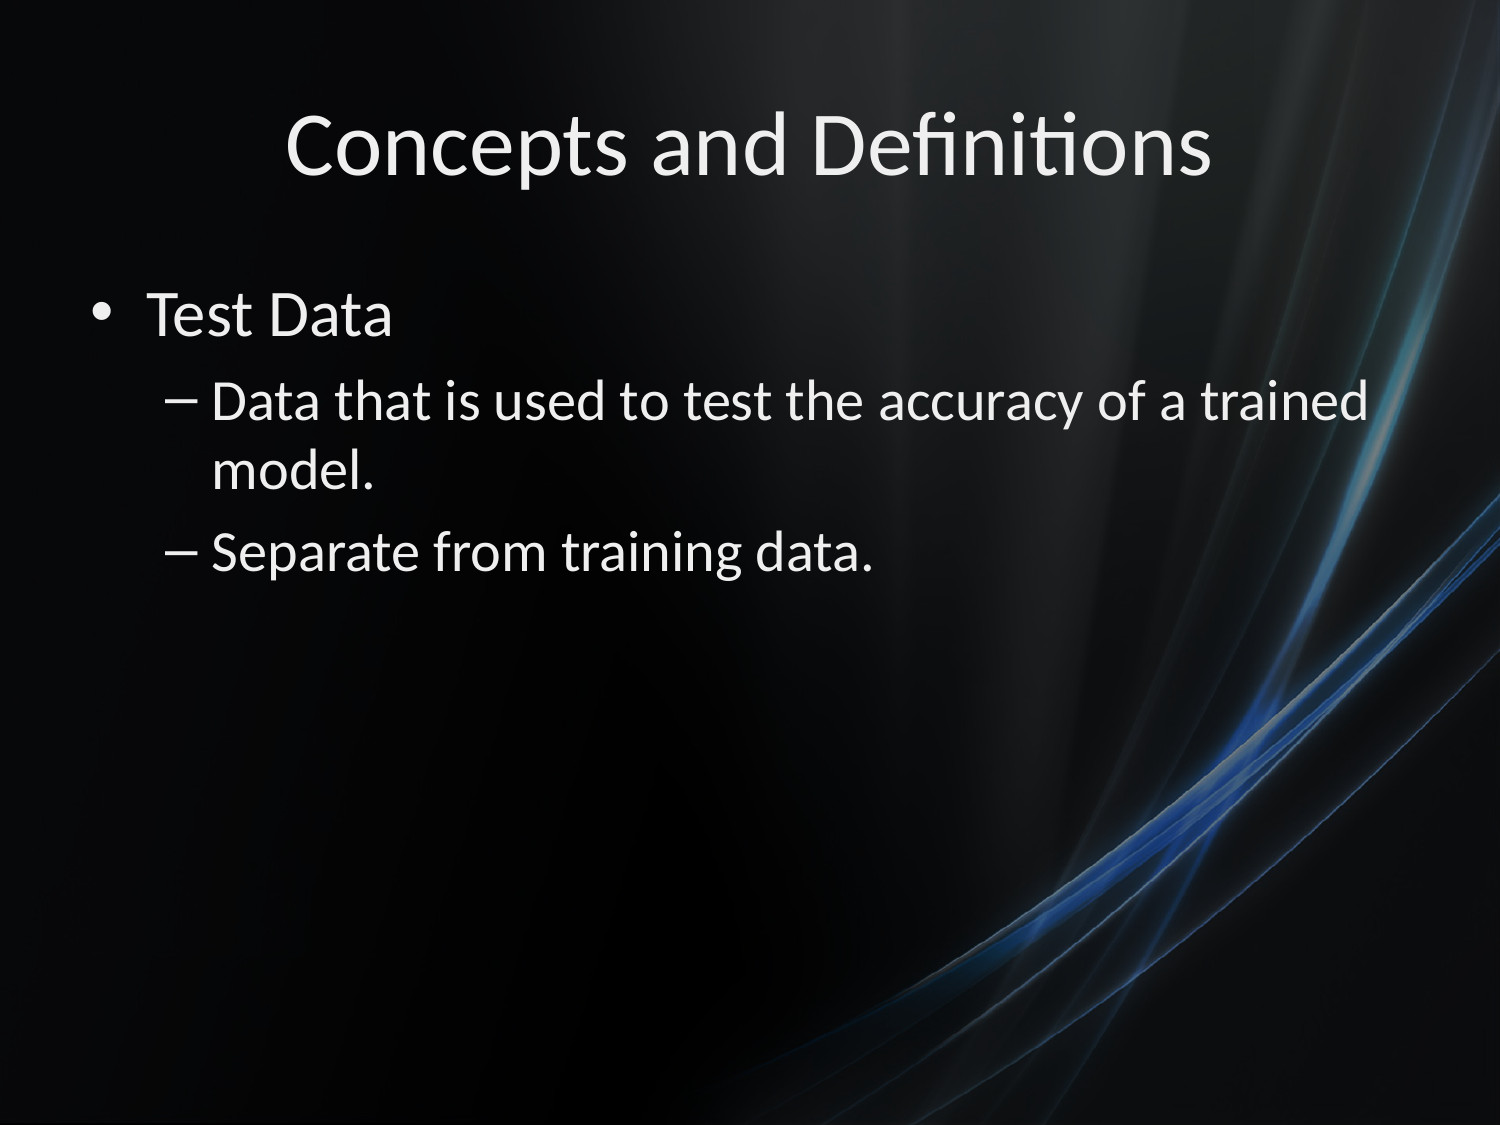

# Concepts and Definitions
Test Data
Data that is used to test the accuracy of a trained model.
Separate from training data.